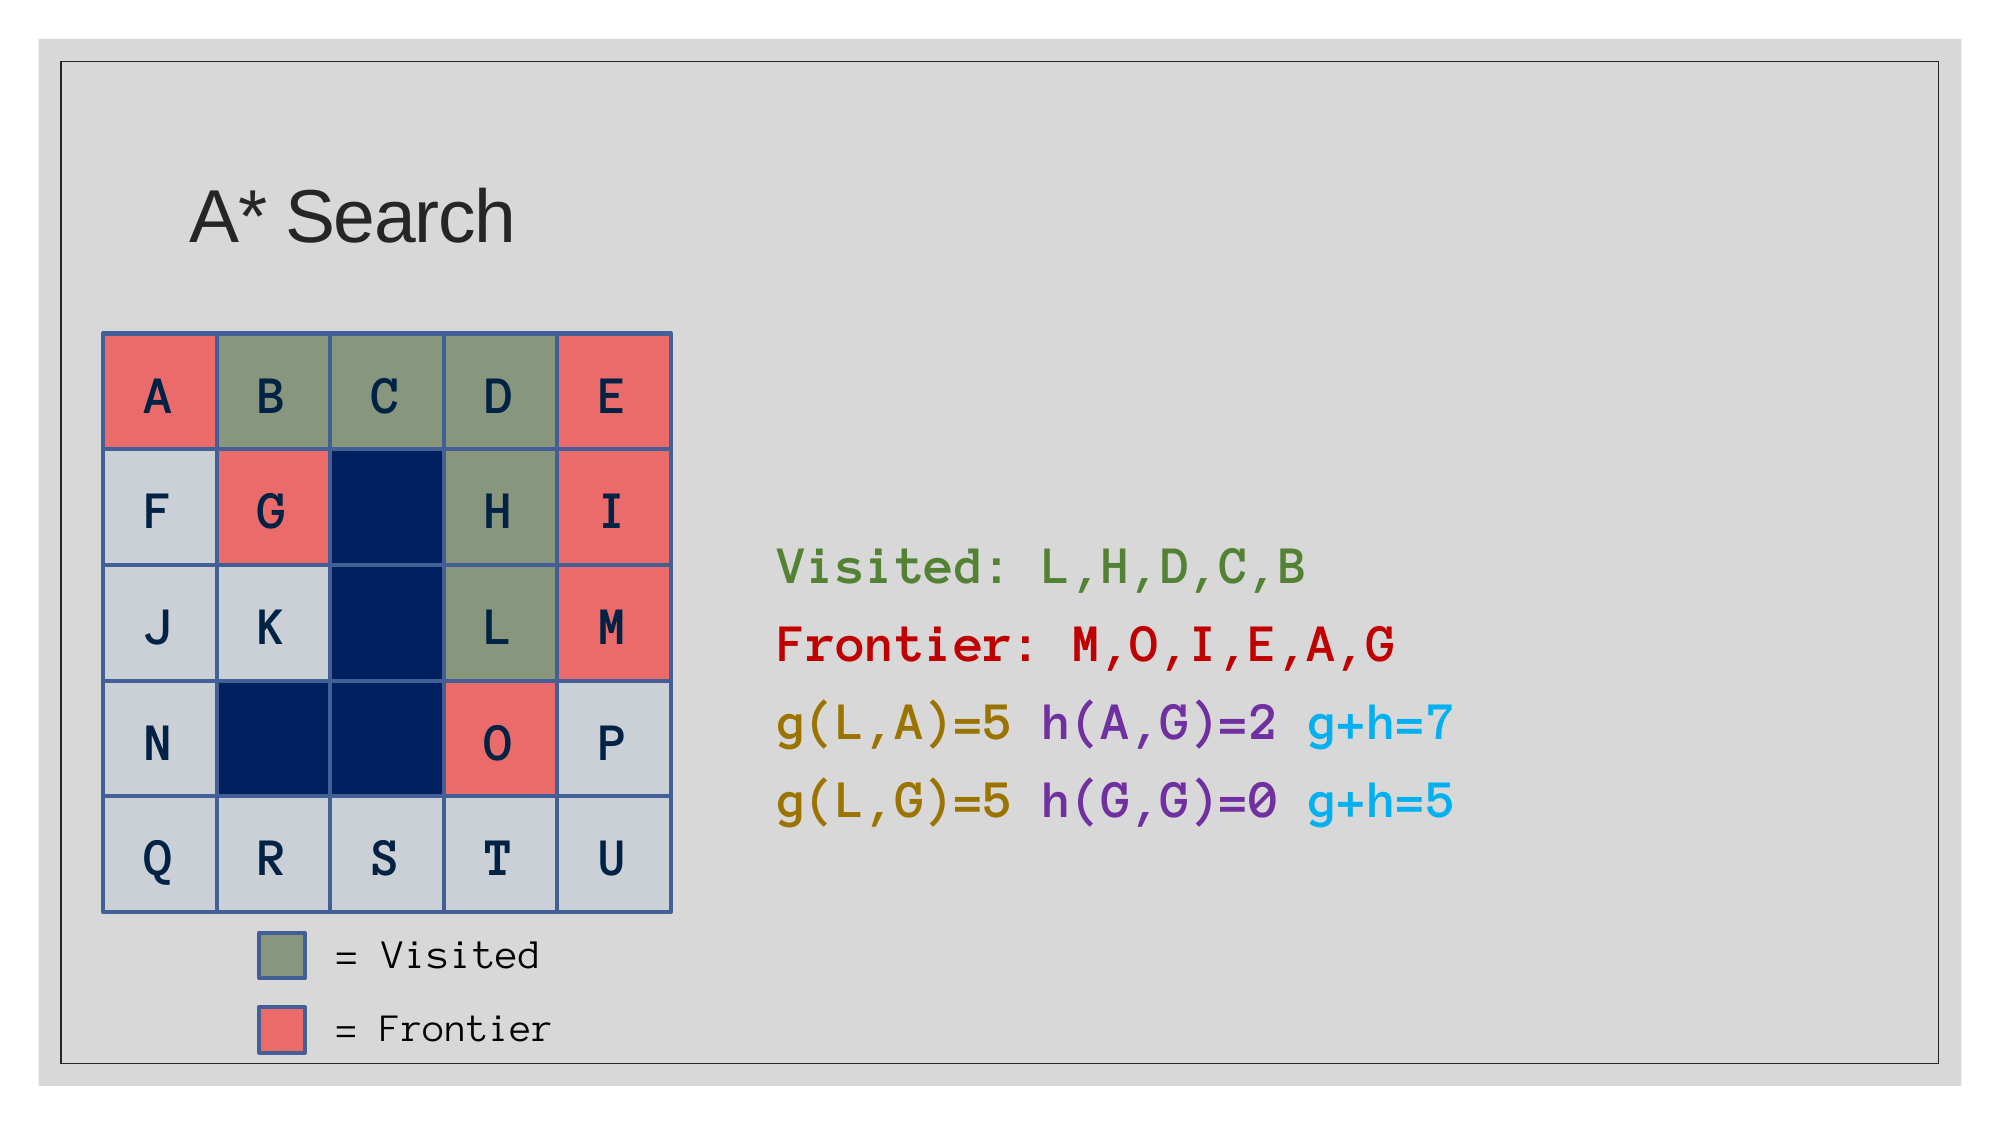

# A* Search
D
E
A
B
C
H
I
F
G

L
M
J
K

O
P
N

T
U
Q
R
S

Visited: L,H,D,C,B
Frontier: M,O,I,E,A,G
g(L,A)=5 h(A,G)=2 g+h=7
g(L,G)=5 h(G,G)=0 g+h=5

= Visited

= Frontier